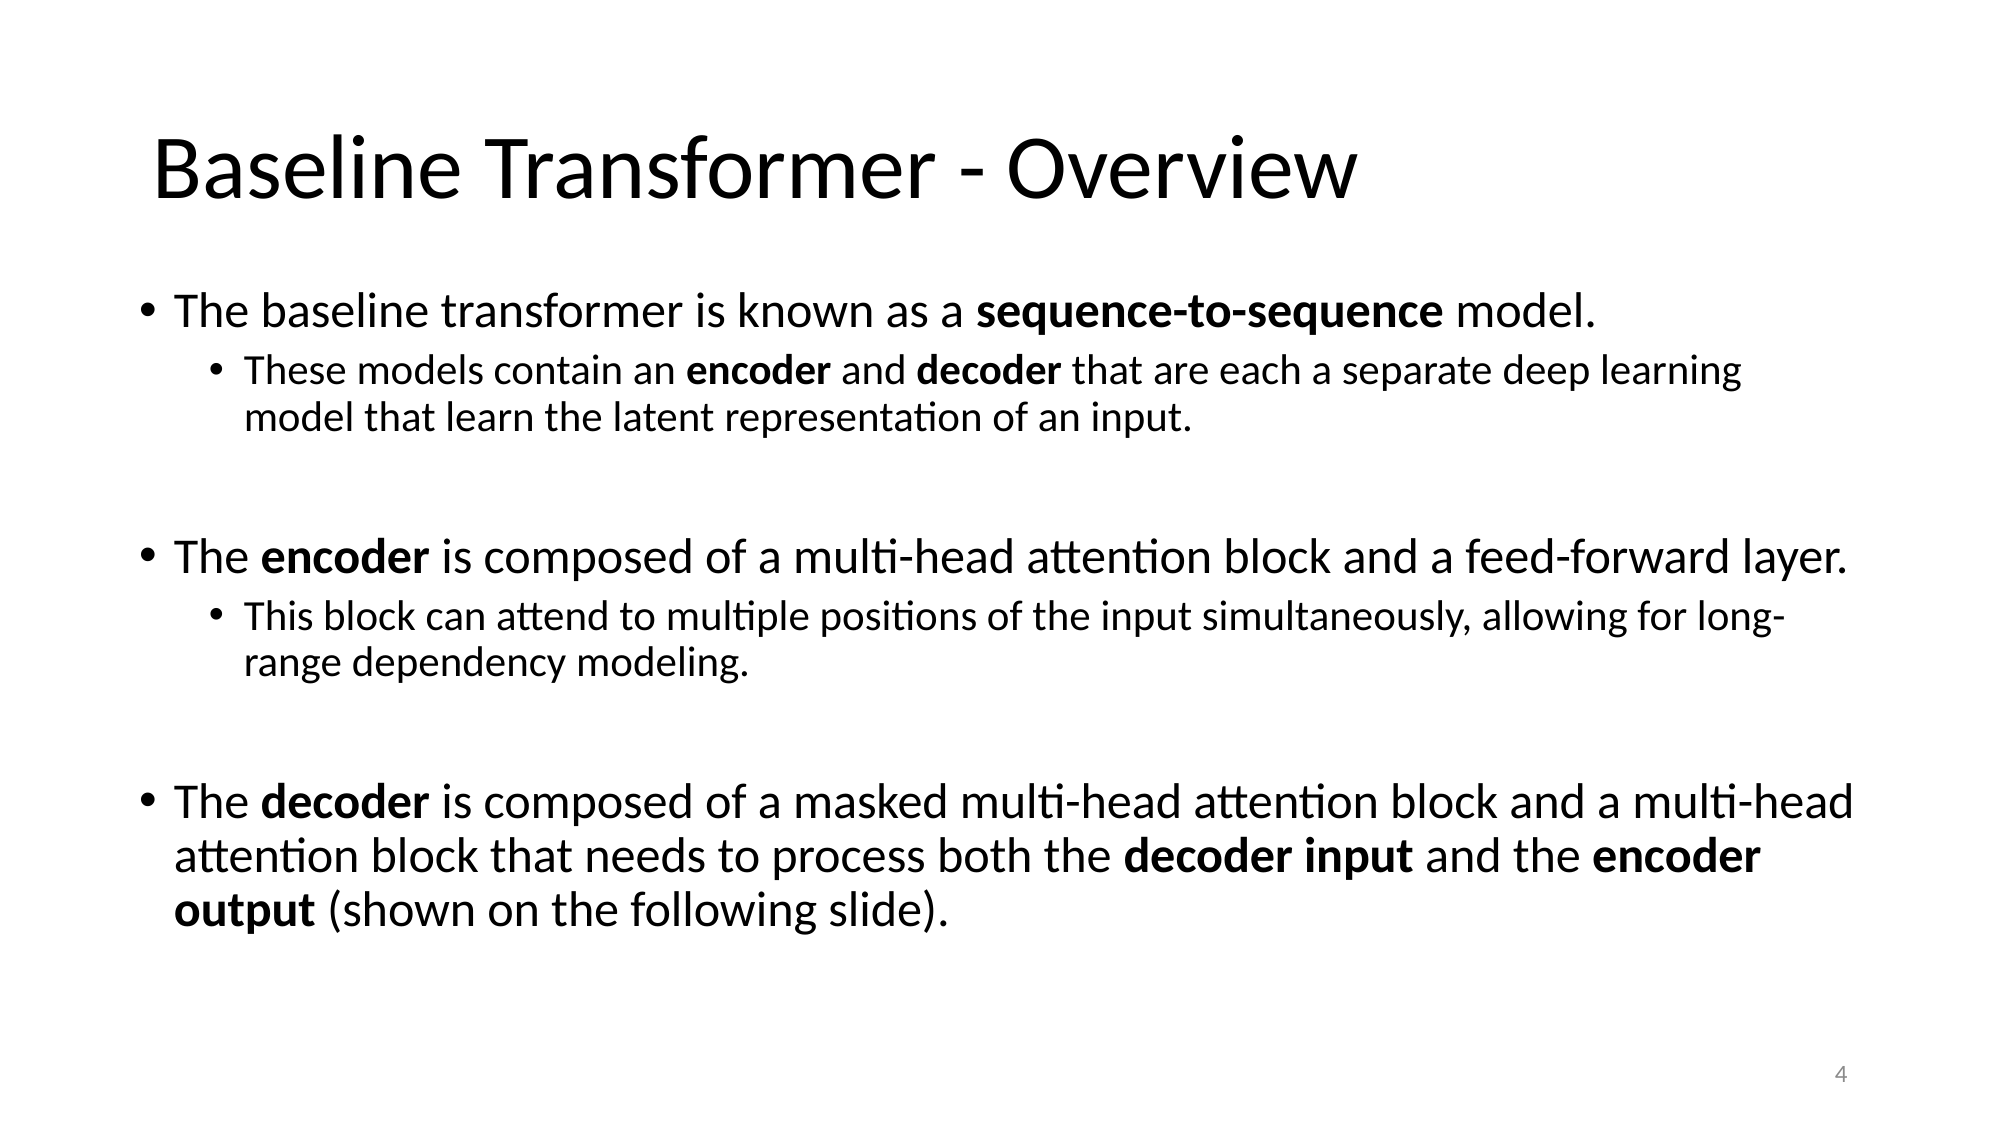

# Baseline Transformer - Overview
The baseline transformer is known as a sequence-to-sequence model.
These models contain an encoder and decoder that are each a separate deep learning model that learn the latent representation of an input.

The encoder is composed of a multi-head attention block and a feed-forward layer.
This block can attend to multiple positions of the input simultaneously, allowing for long-range dependency modeling.

The decoder is composed of a masked multi-head attention block and a multi-head attention block that needs to process both the decoder input and the encoder output (shown on the following slide).
4